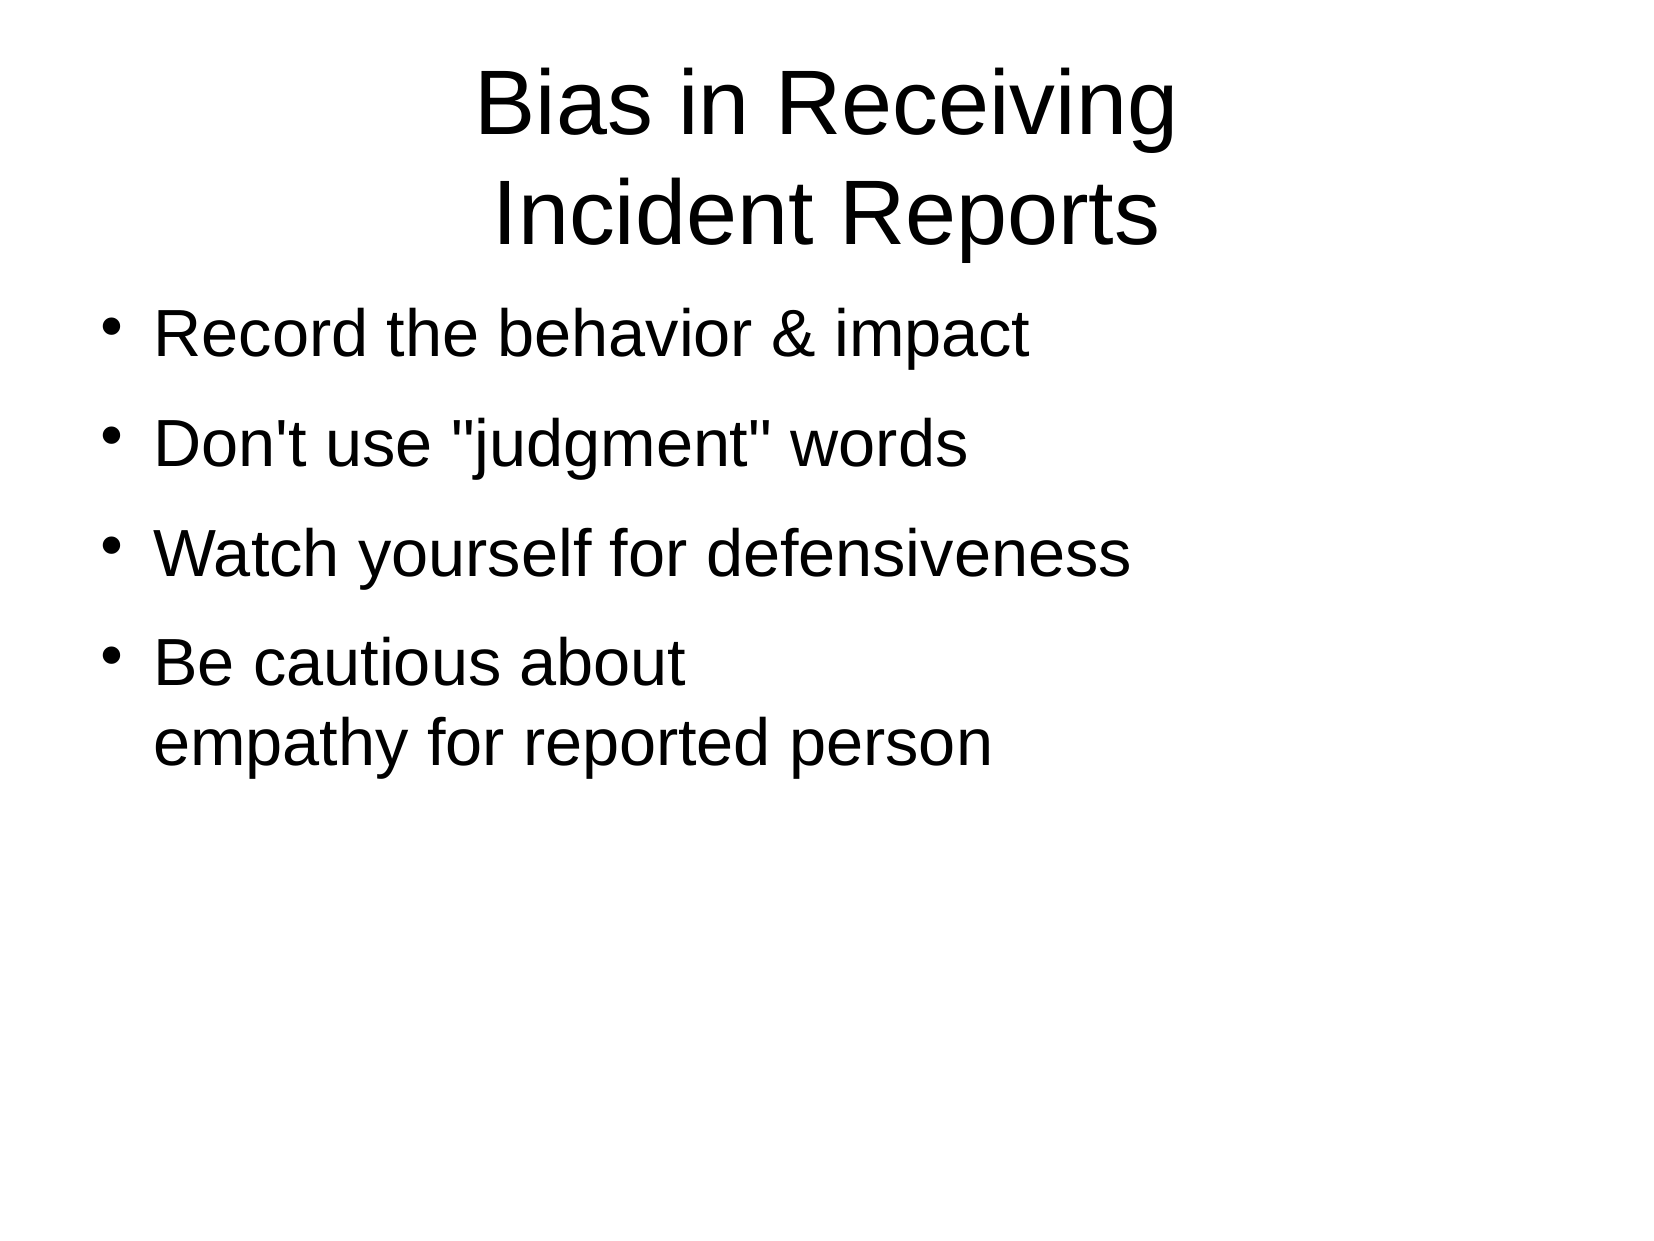

Bias in Receiving
Incident Reports
Record the behavior & impact
Don't use "judgment" words
Watch yourself for defensiveness
Be cautious about
empathy for reported person